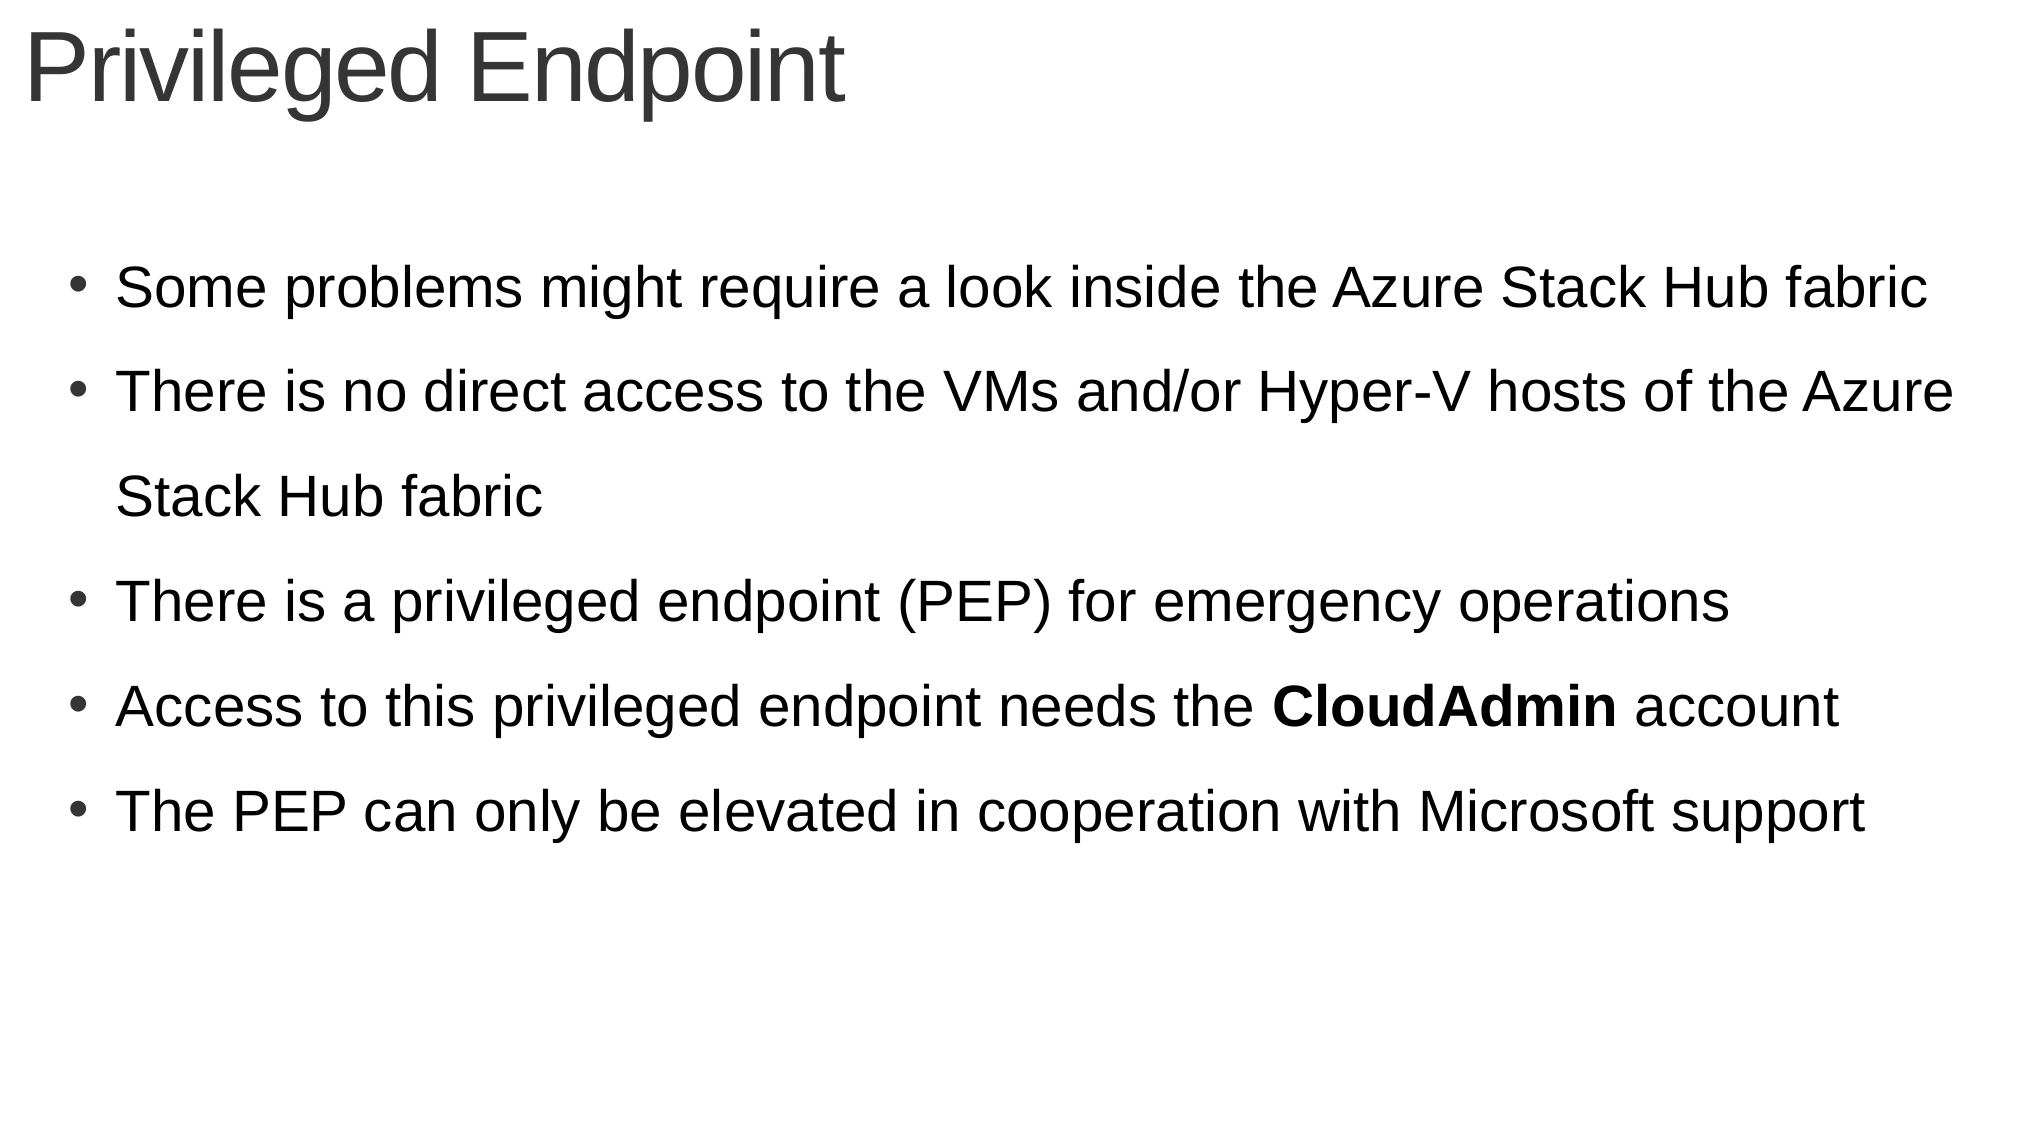

# Privileged Endpoint
Some problems might require a look inside the Azure Stack Hub fabric
There is no direct access to the VMs and/or Hyper-V hosts of the Azure Stack Hub fabric
There is a privileged endpoint (PEP) for emergency operations
Access to this privileged endpoint needs the CloudAdmin account
The PEP can only be elevated in cooperation with Microsoft support